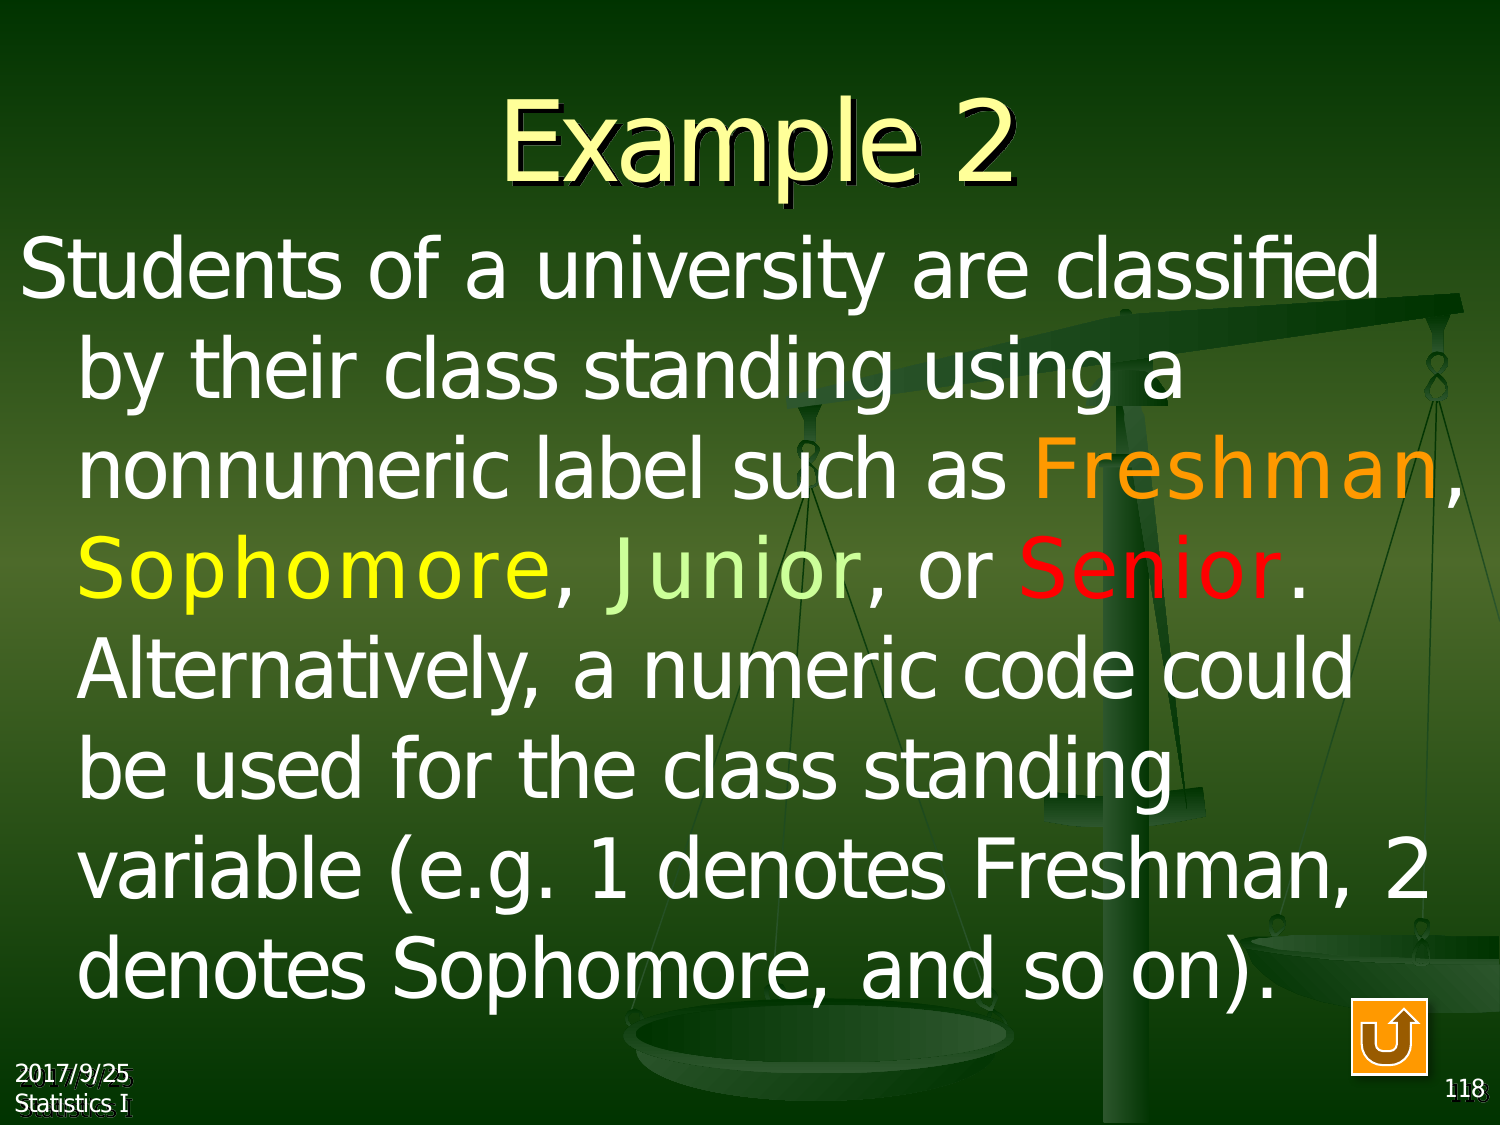

# Example 2
Students of a university are classified by their class standing using a nonnumeric label such as Freshman, Sophomore, Junior, or Senior. Alternatively, a numeric code could be used for the class standing variable (e.g. 1 denotes Freshman, 2 denotes Sophomore, and so on).

2017/9/25
Statistics I
118